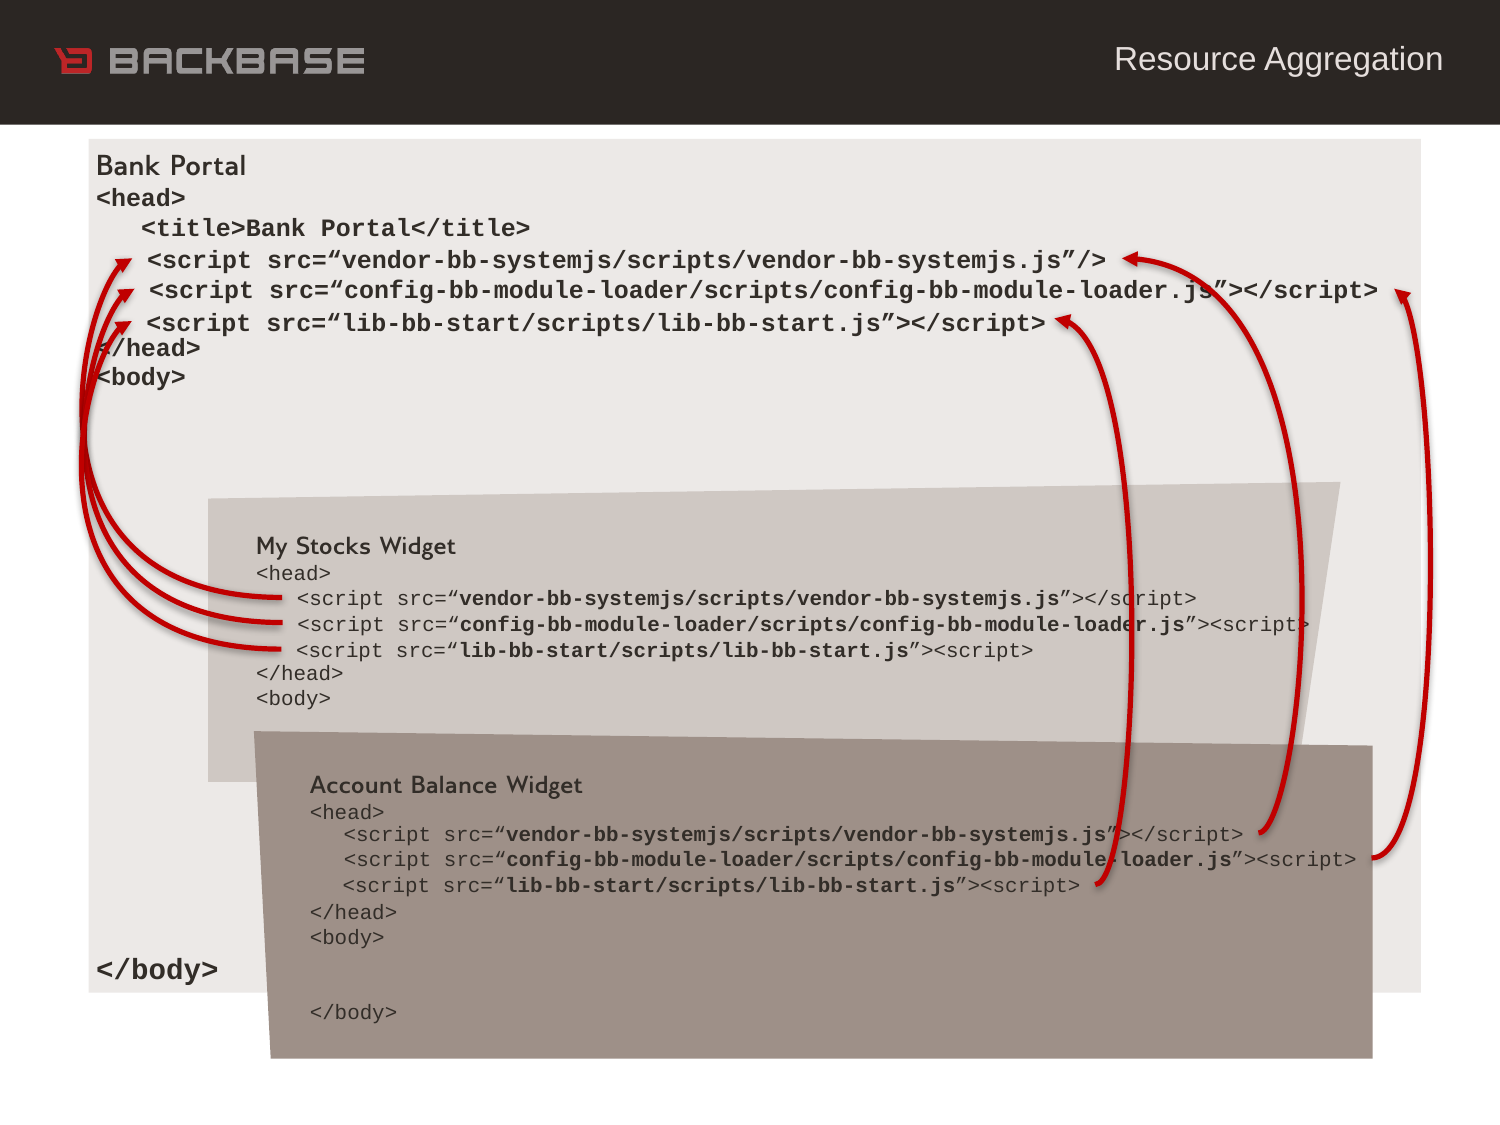

Resource Aggregation
Bank Portal
<head>
   <title>Bank Portal</title>

</head>
<body>

</body>
<script src=“vendor-bb-systemjs/scripts/vendor-bb-systemjs.js”/>
<script src=“config-bb-module-loader/scripts/config-bb-module-loader.js”></script>
<script src=“lib-bb-start/scripts/lib-bb-start.js”></script>

My Stocks Widget
<head>

</head>
<body>

</body>
<script src=“vendor-bb-systemjs/scripts/vendor-bb-systemjs.js”></script>
<script src=“config-bb-module-loader/scripts/config-bb-module-loader.js”><script>
<script src=“lib-bb-start/scripts/lib-bb-start.js”><script>

Account Balance Widget
<head>

</head>
<body>

</body>
<script src=“vendor-bb-systemjs/scripts/vendor-bb-systemjs.js”></script>
<script src=“config-bb-module-loader/scripts/config-bb-module-loader.js”><script>
<script src=“lib-bb-start/scripts/lib-bb-start.js”><script>
20